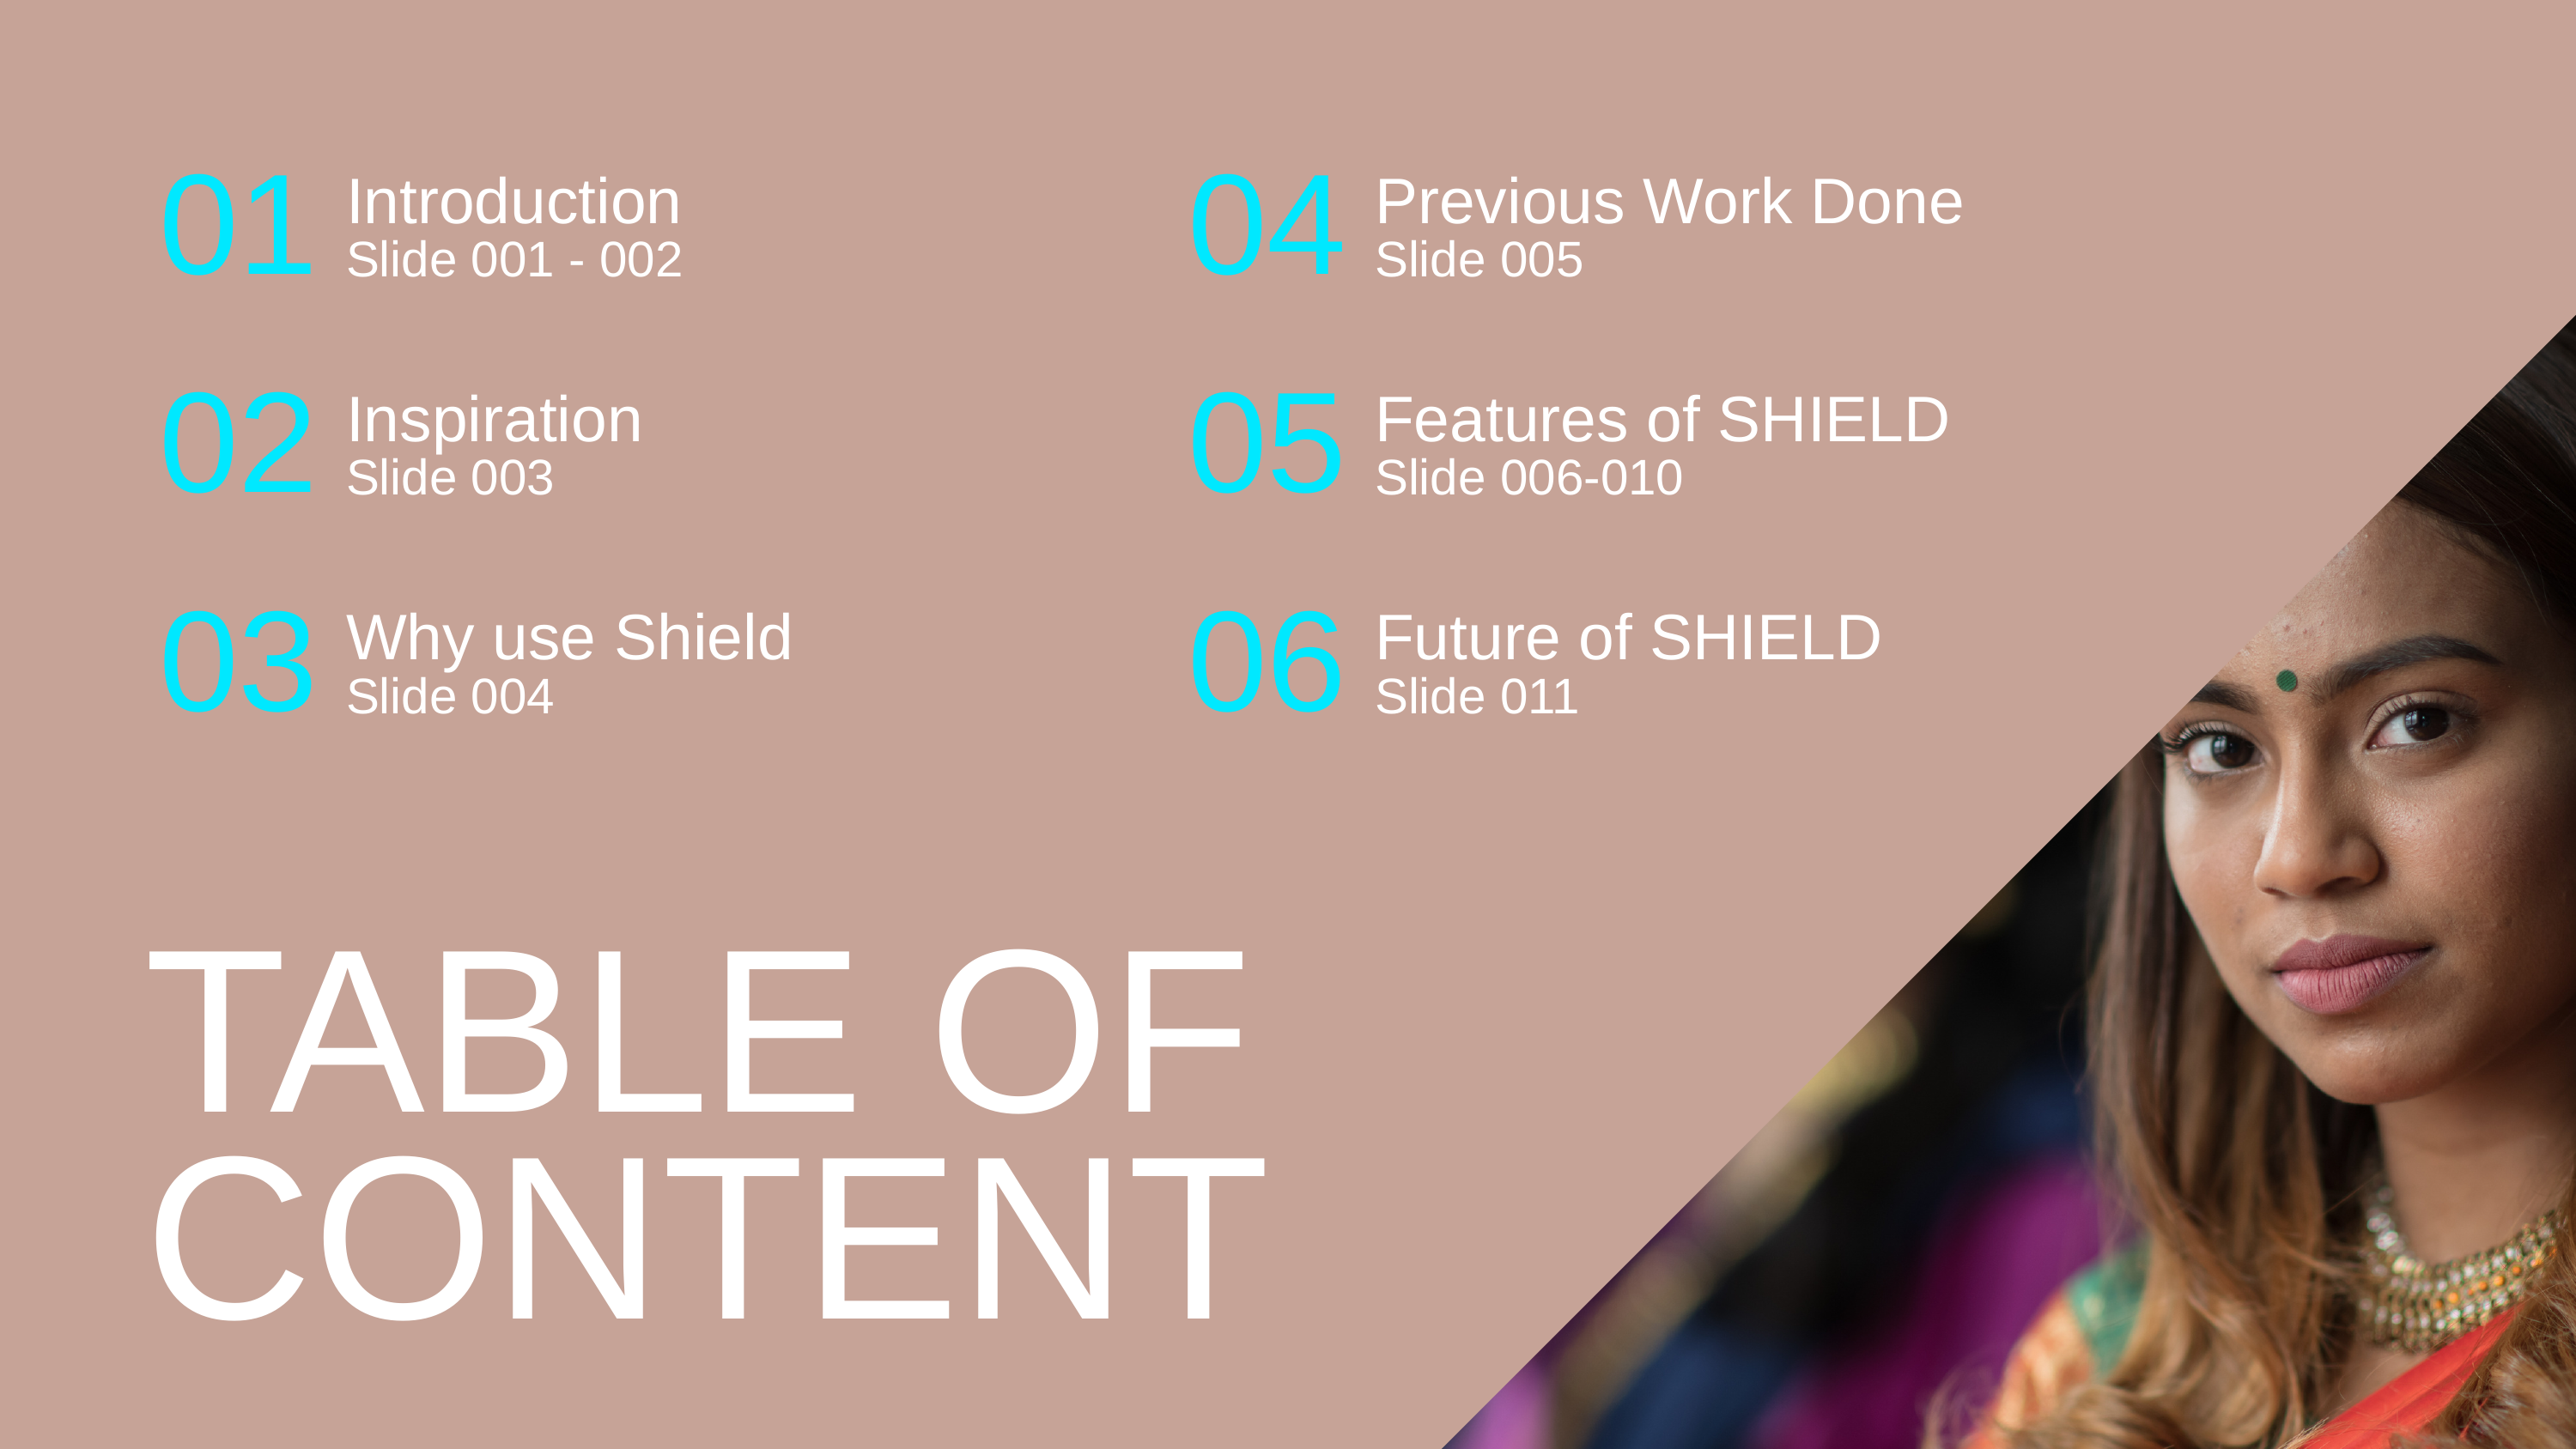

Introduction
Previous Work Done
01
04
Slide 001 - 002
Slide 005

Inspiration
Features of SHIELD
02
05
Slide 003
Slide 006-010
Why use Shield
Future of SHIELD
03
06
Slide 004
Slide 011
TABLE OF CONTENT